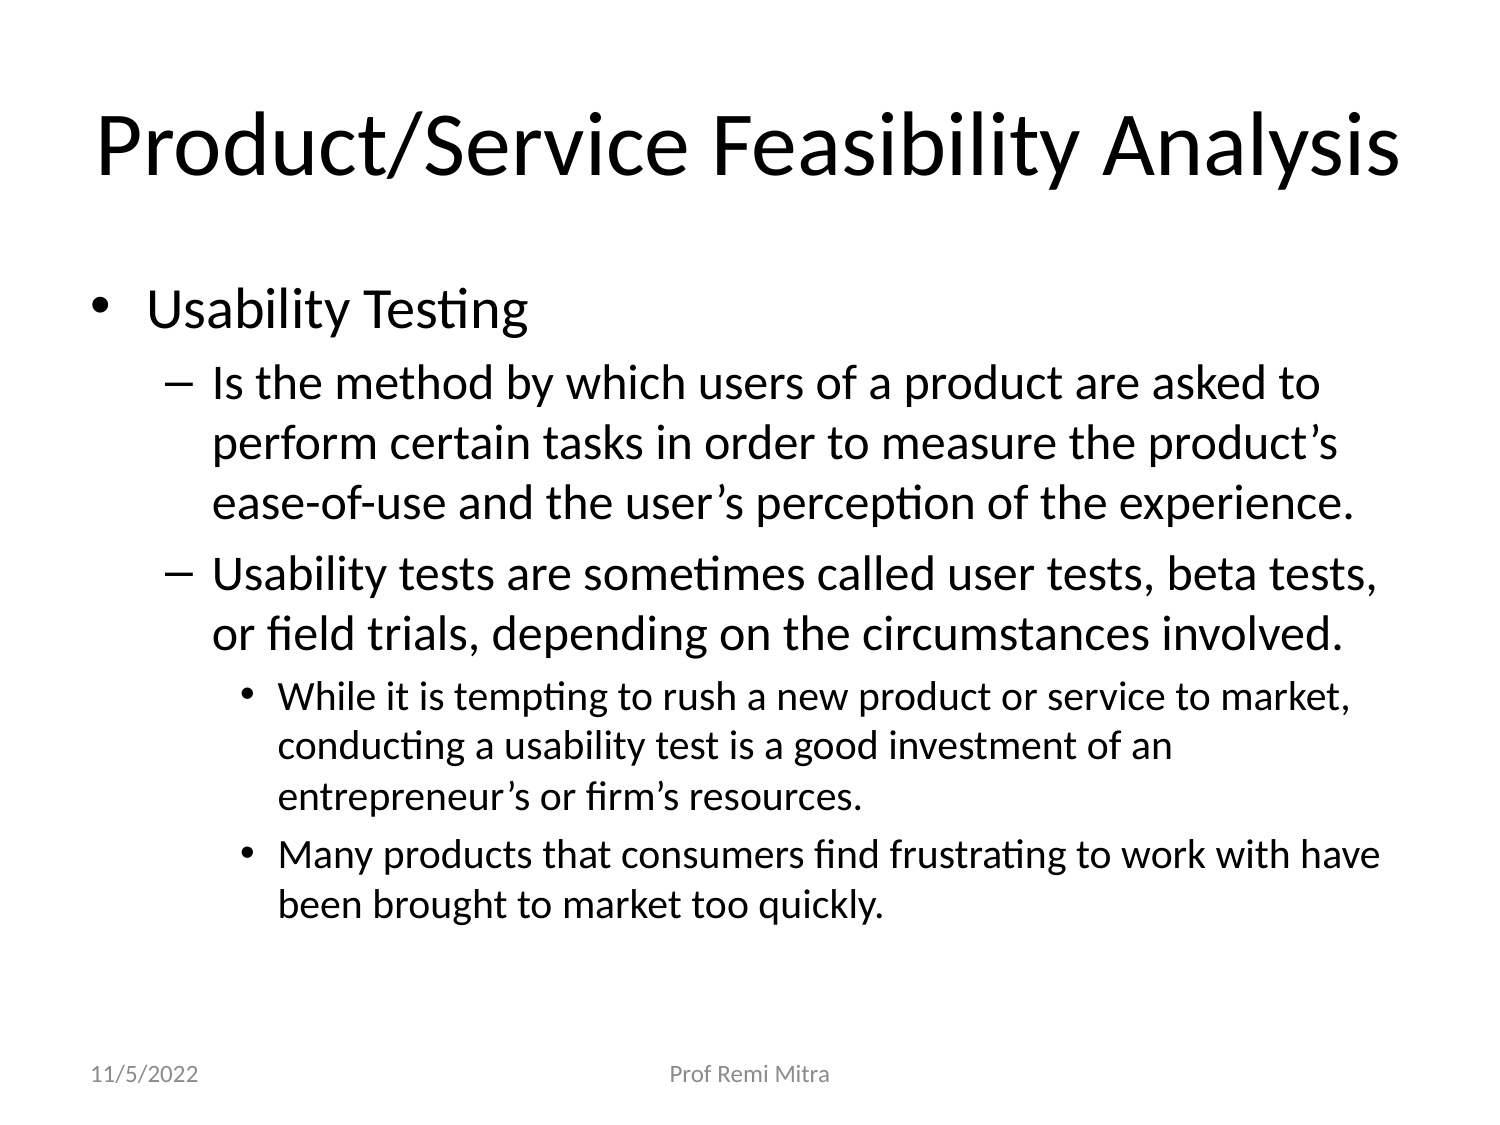

# Product/Service Feasibility Analysis
Usability Testing
Is the method by which users of a product are asked to perform certain tasks in order to measure the product’s ease-of-use and the user’s perception of the experience.
Usability tests are sometimes called user tests, beta tests, or field trials, depending on the circumstances involved.
While it is tempting to rush a new product or service to market, conducting a usability test is a good investment of an entrepreneur’s or firm’s resources.
Many products that consumers find frustrating to work with have been brought to market too quickly.
11/5/2022
Prof Remi Mitra